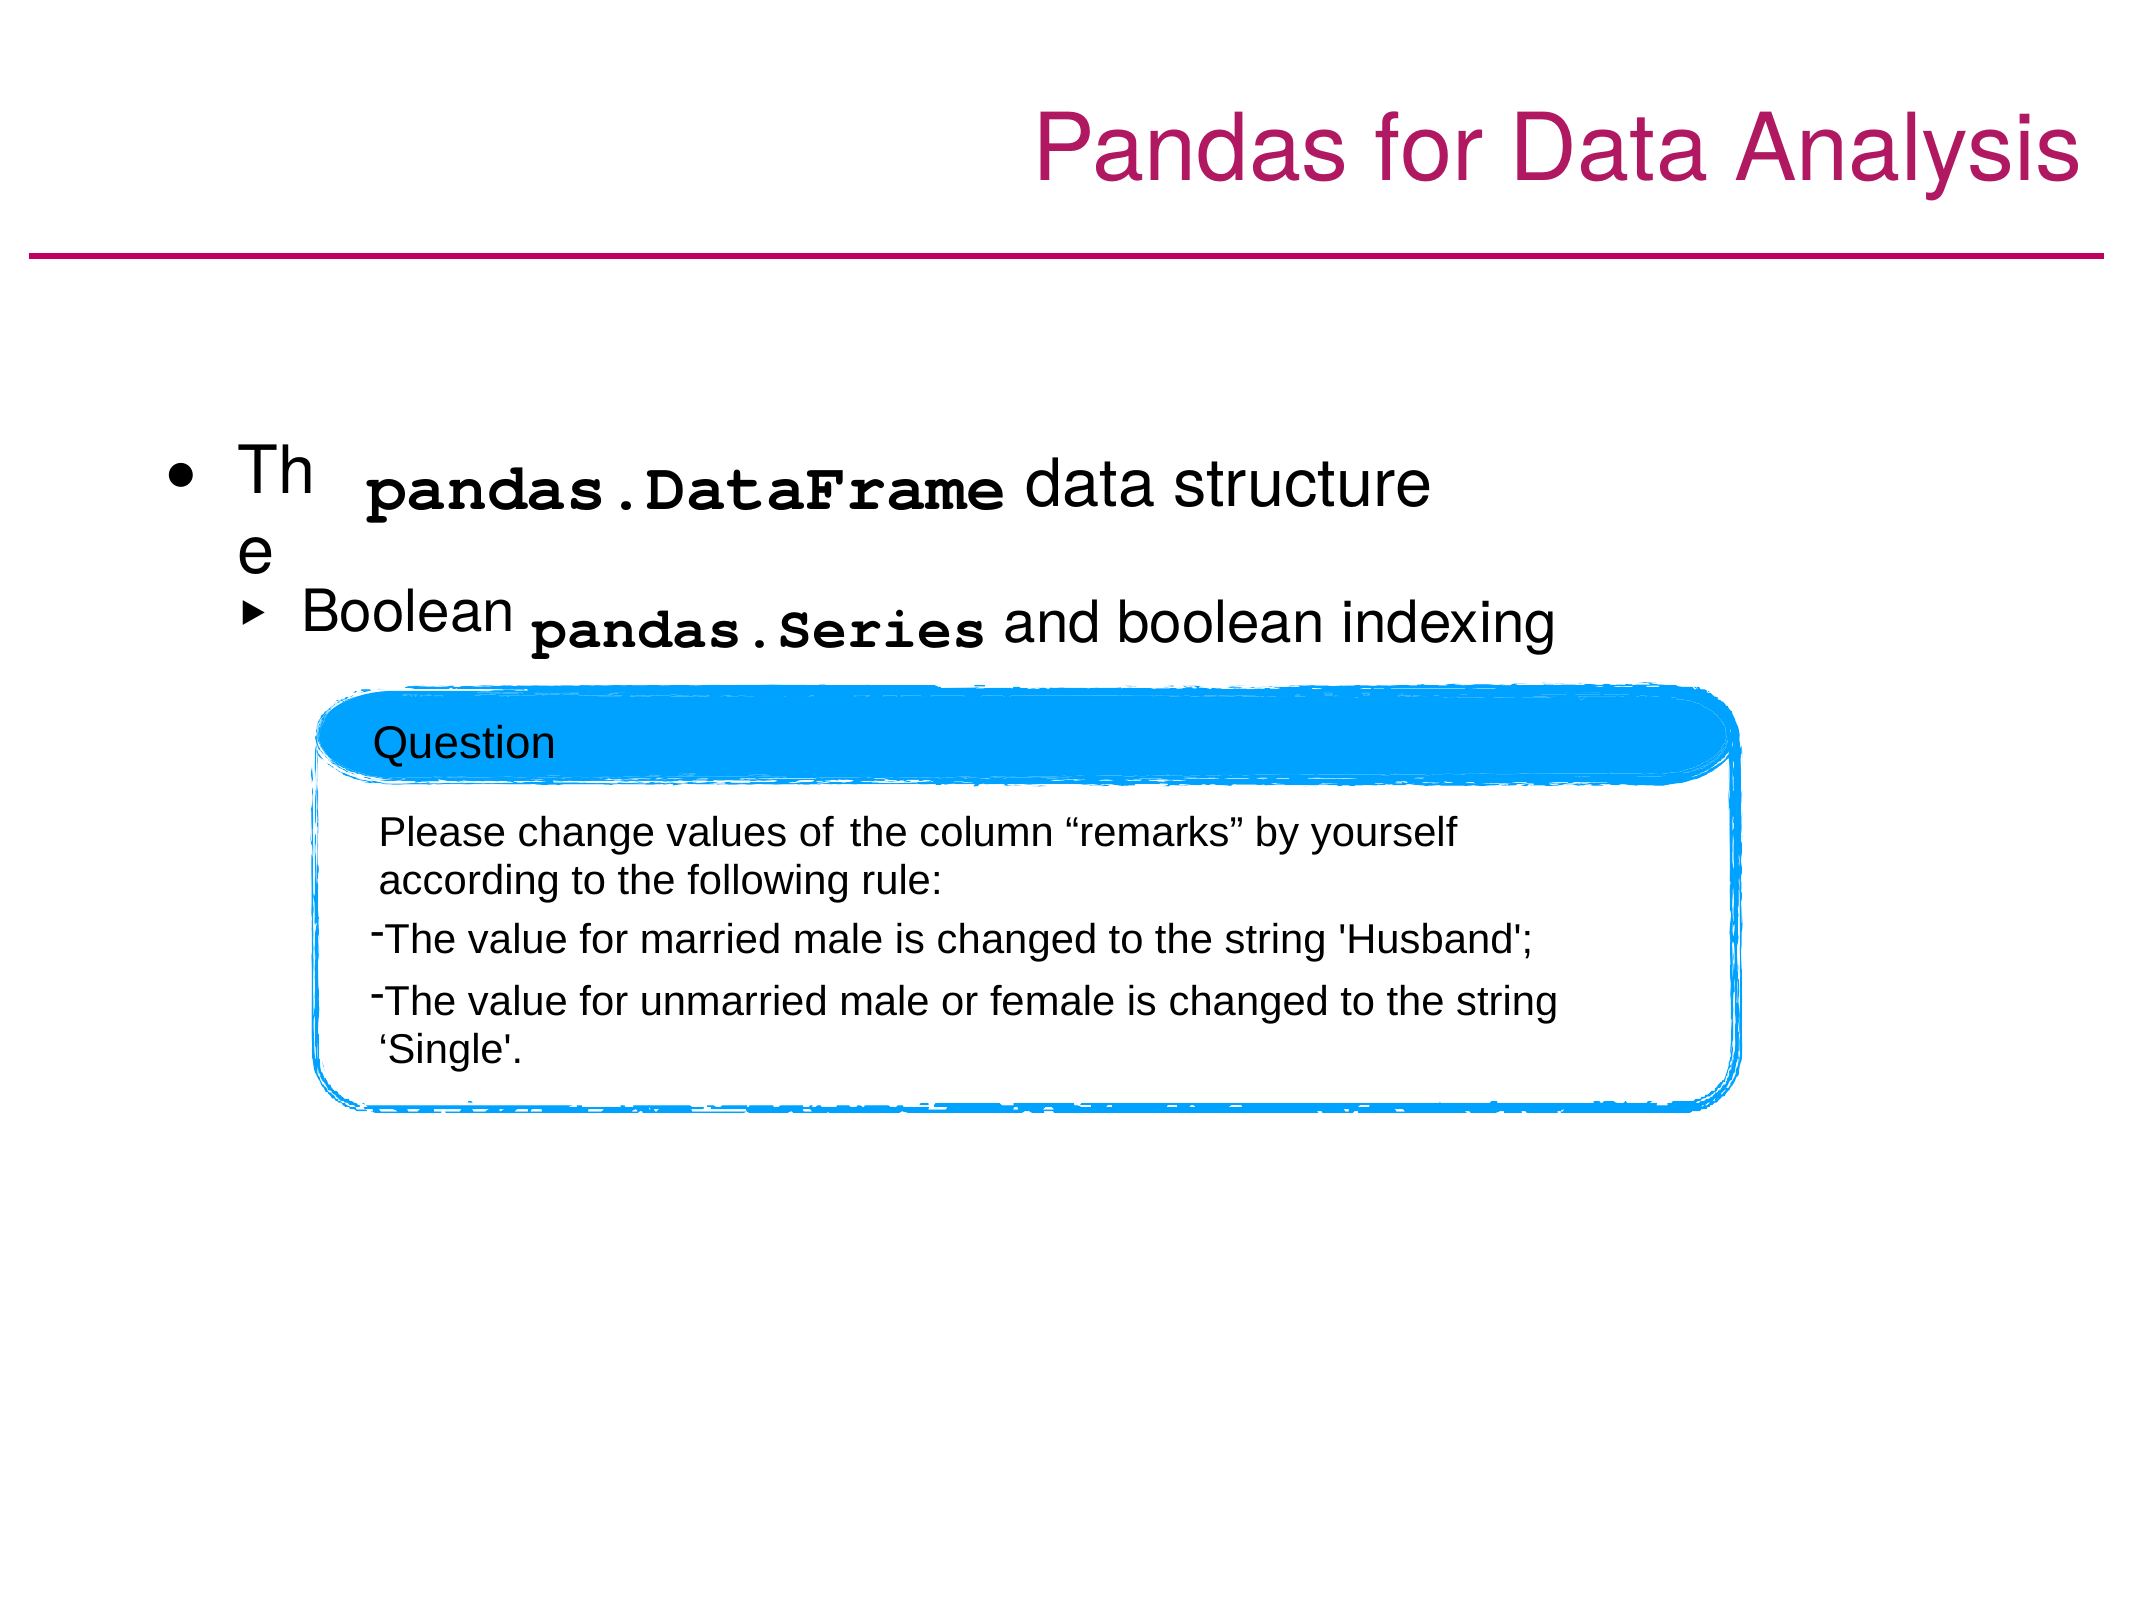

# Pandas for Data Analysis

The
data structure
pandas.DataFrame
Boolean
and boolean indexing
pandas.Series

Question
Please change values of the column “remarks” by yourself according to the following rule:
The value for married male is changed to the string 'Husband';
The value for unmarried male or female is changed to the string ‘Single'.